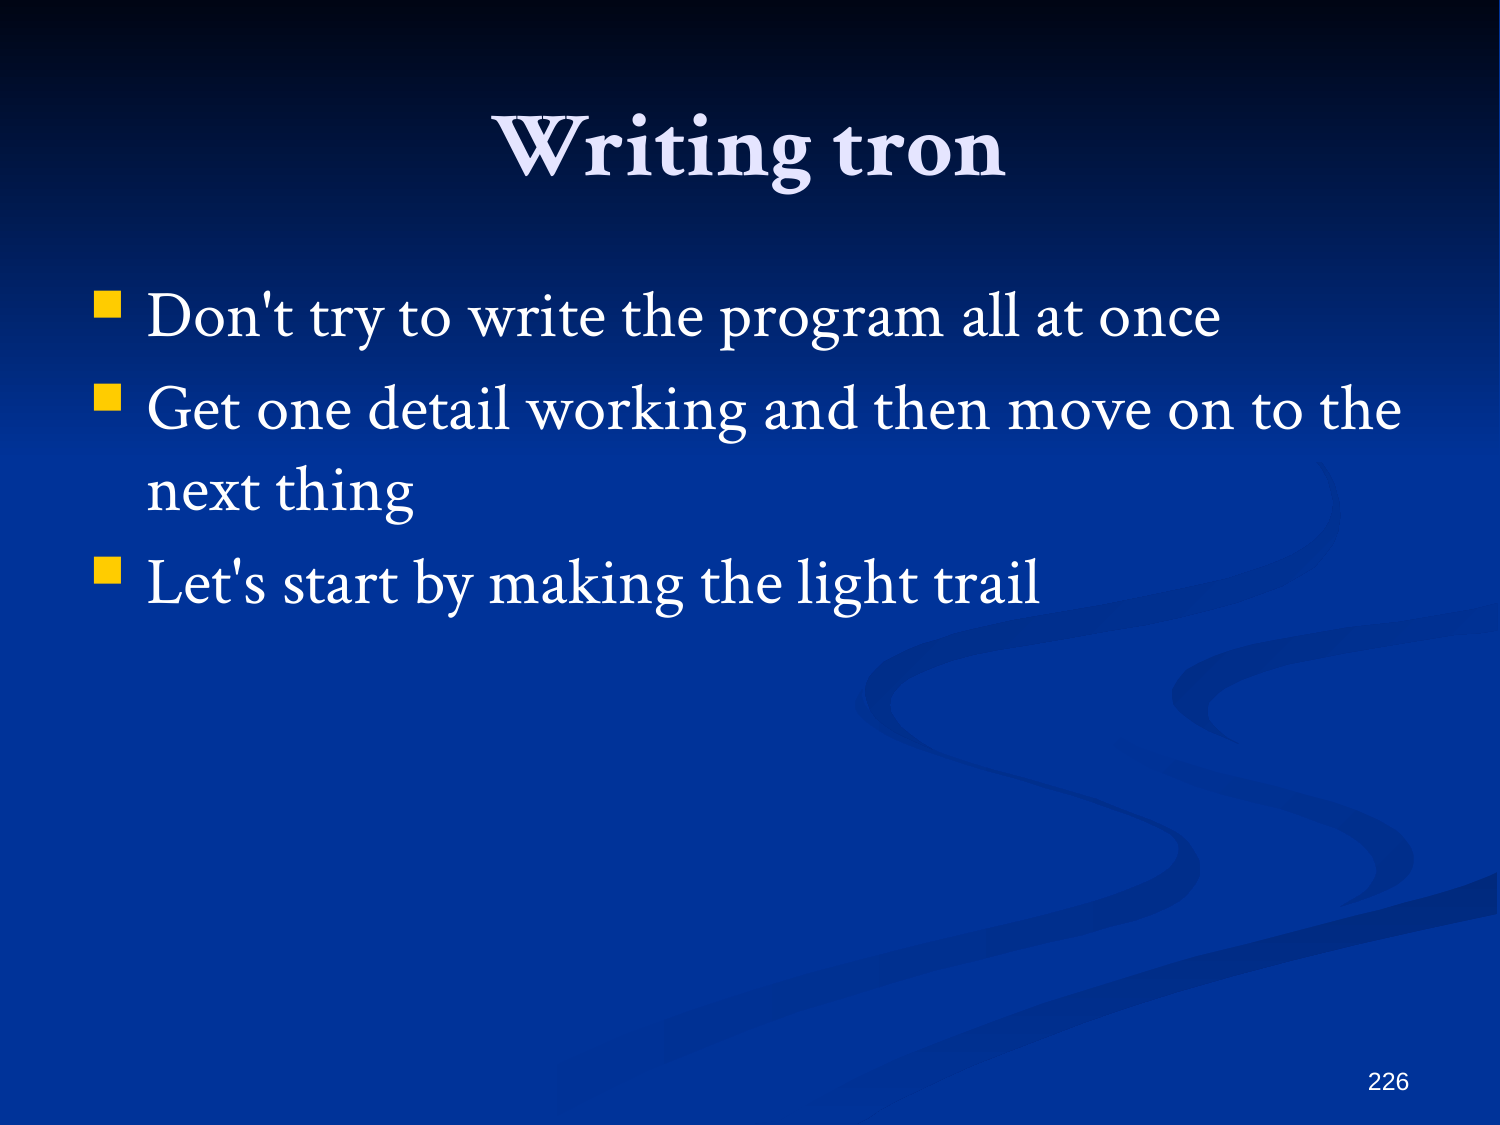

# Writing tron
Don't try to write the program all at once
Get one detail working and then move on to the next thing
Let's start by making the light trail
226